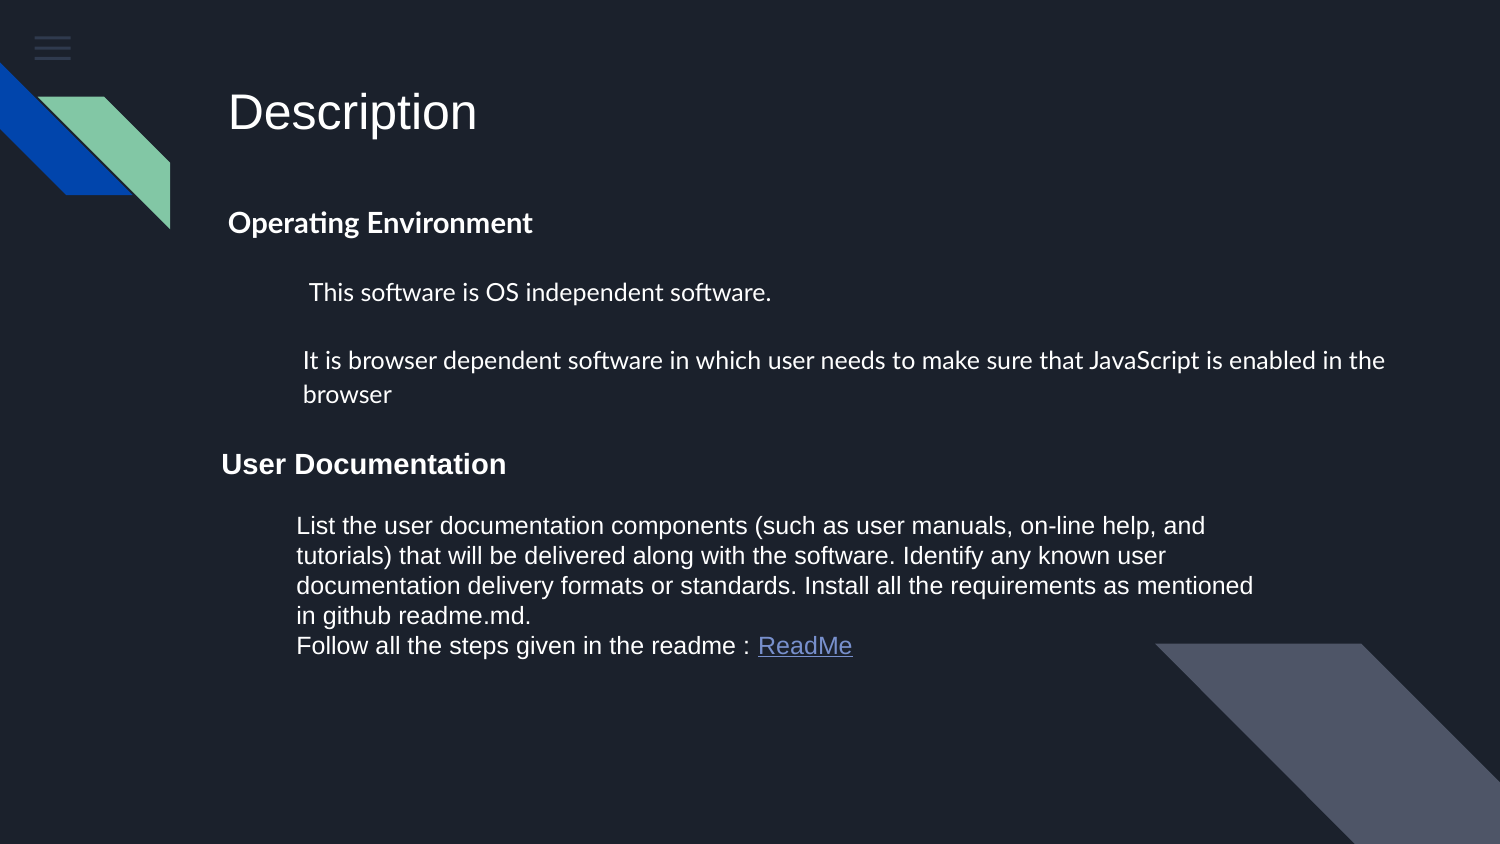

# Description
Operating Environment
 This software is OS independent software.
It is browser dependent software in which user needs to make sure that JavaScript is enabled in the browser
User Documentation

List the user documentation components (such as user manuals, on-line help, and tutorials) that will be delivered along with the software. Identify any known user documentation delivery formats or standards. Install all the requirements as mentioned in github readme.md.
Follow all the steps given in the readme : ReadMe